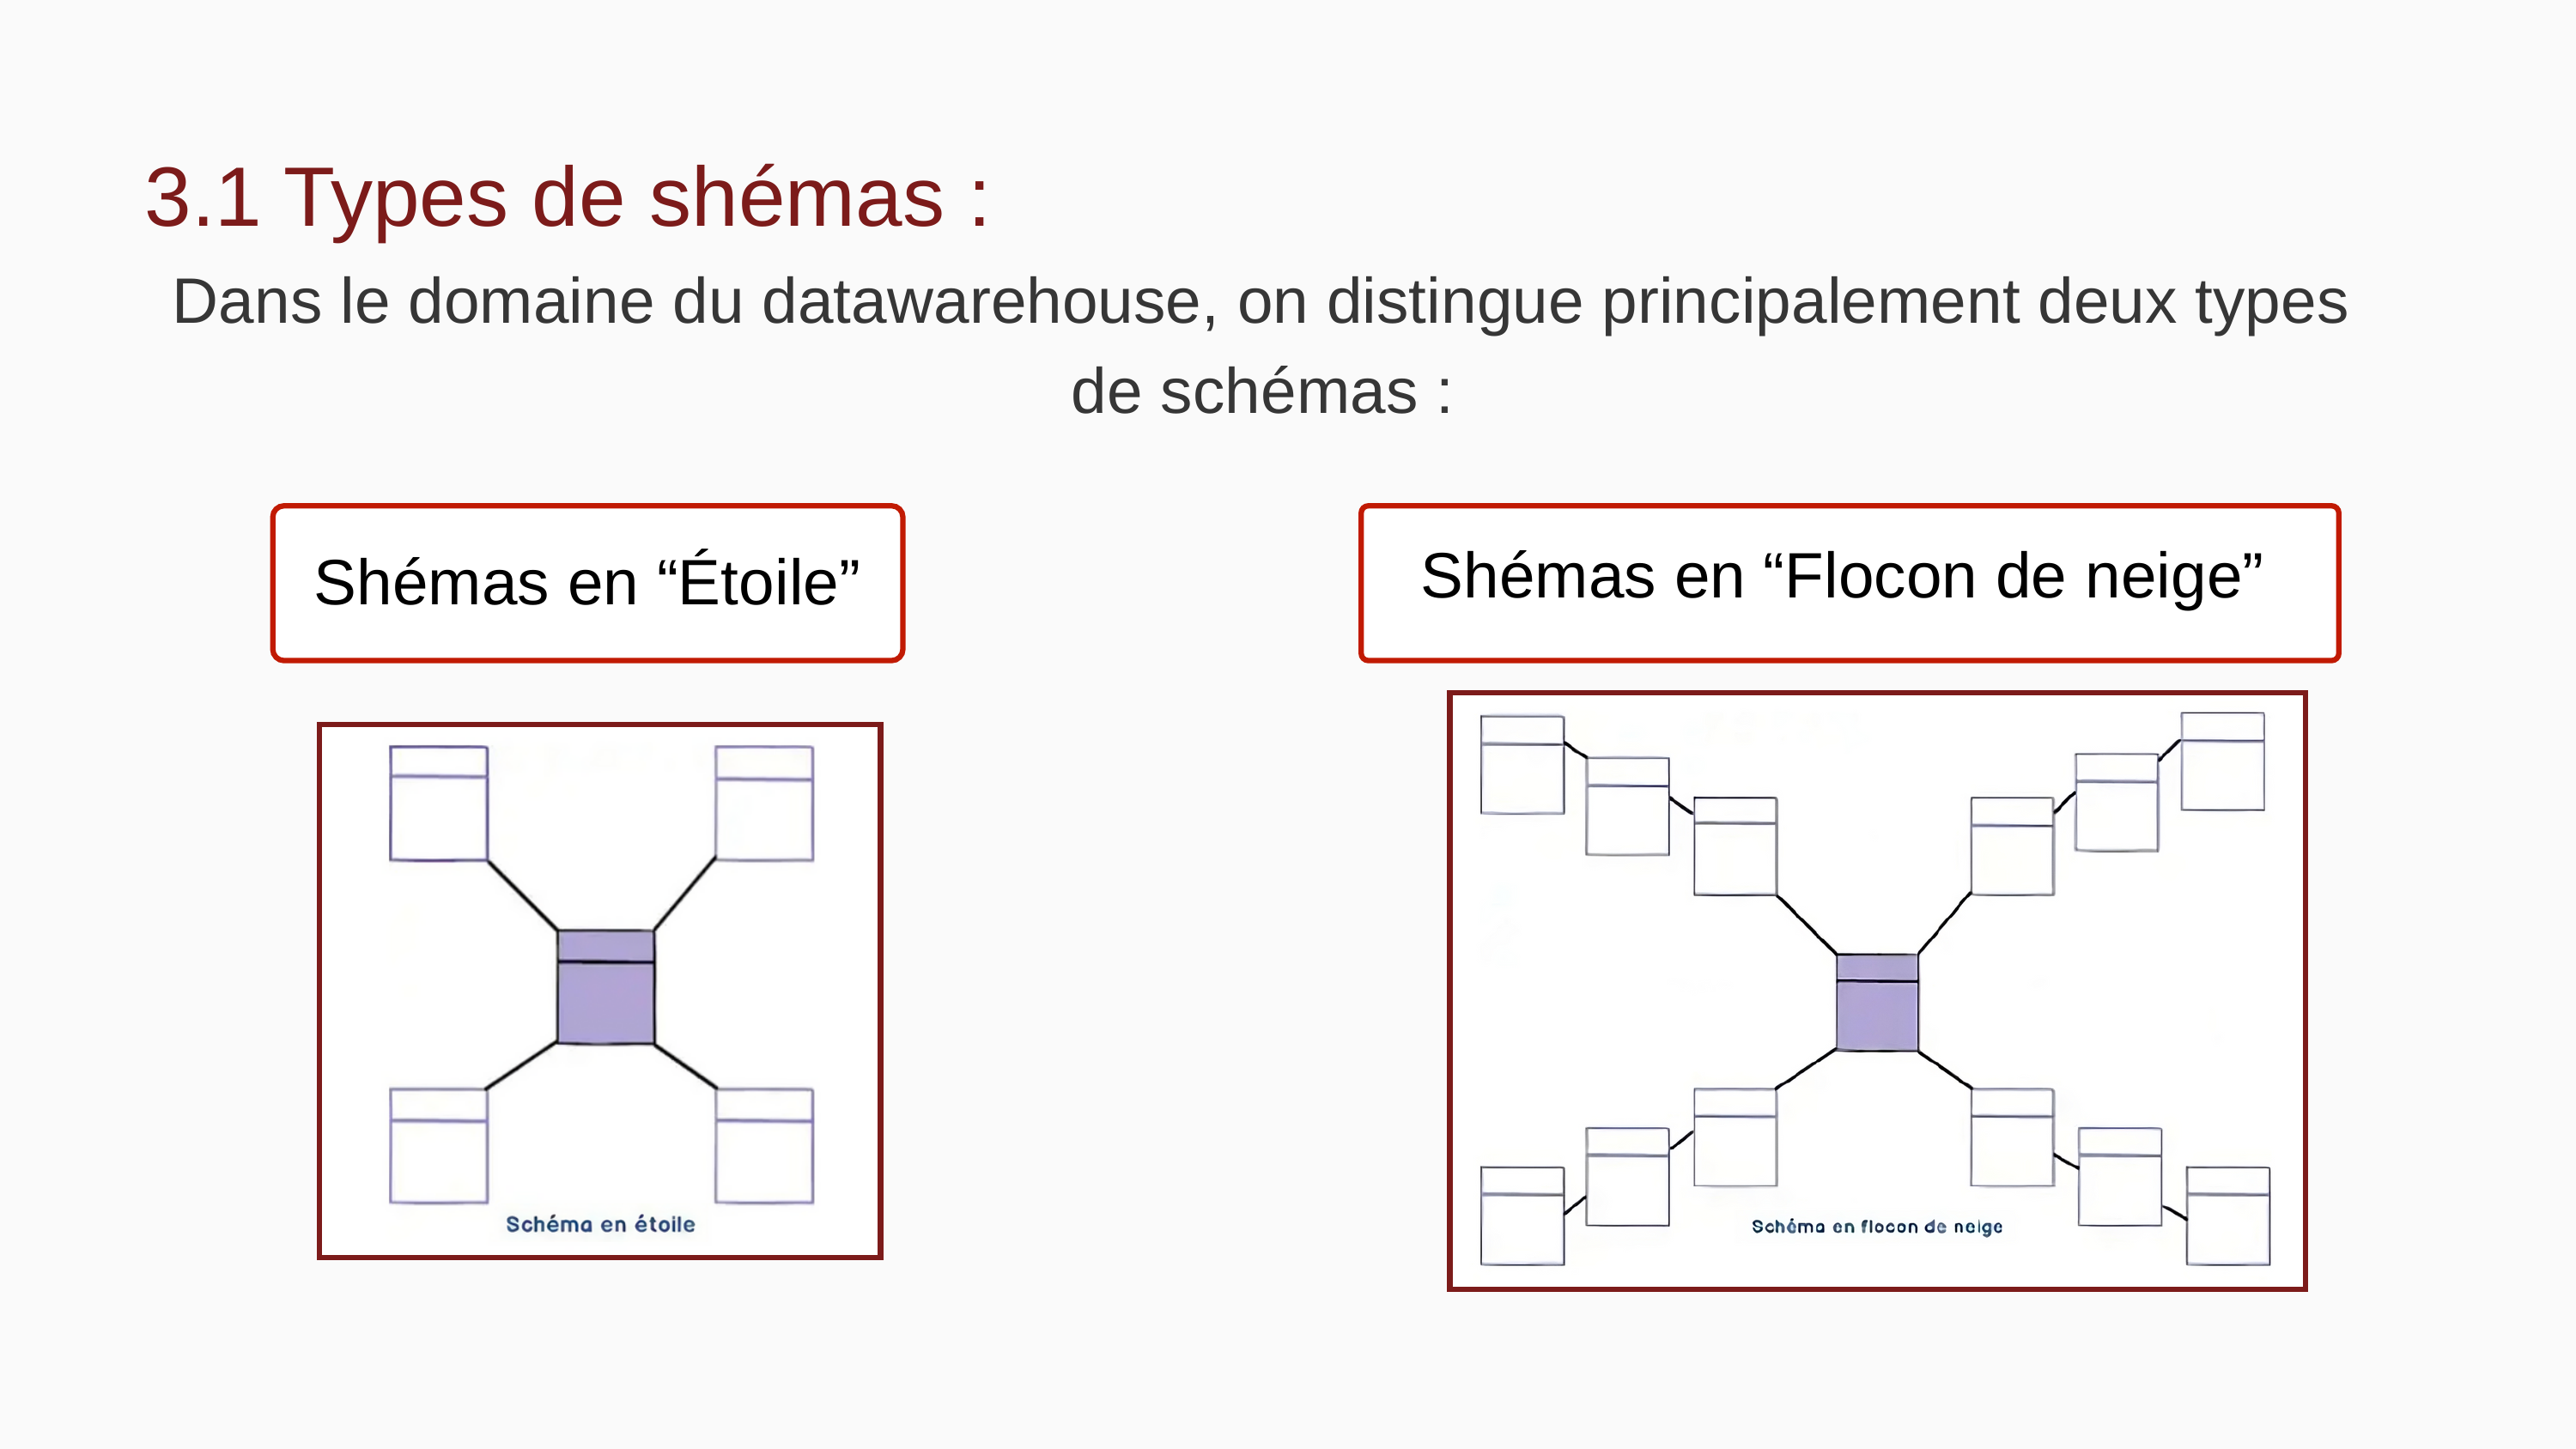

3.1 Types de shémas :
Dans le domaine du datawarehouse, on distingue principalement deux types de schémas :

Shémas en “Flocon de neige”
Shémas en “Étoile”